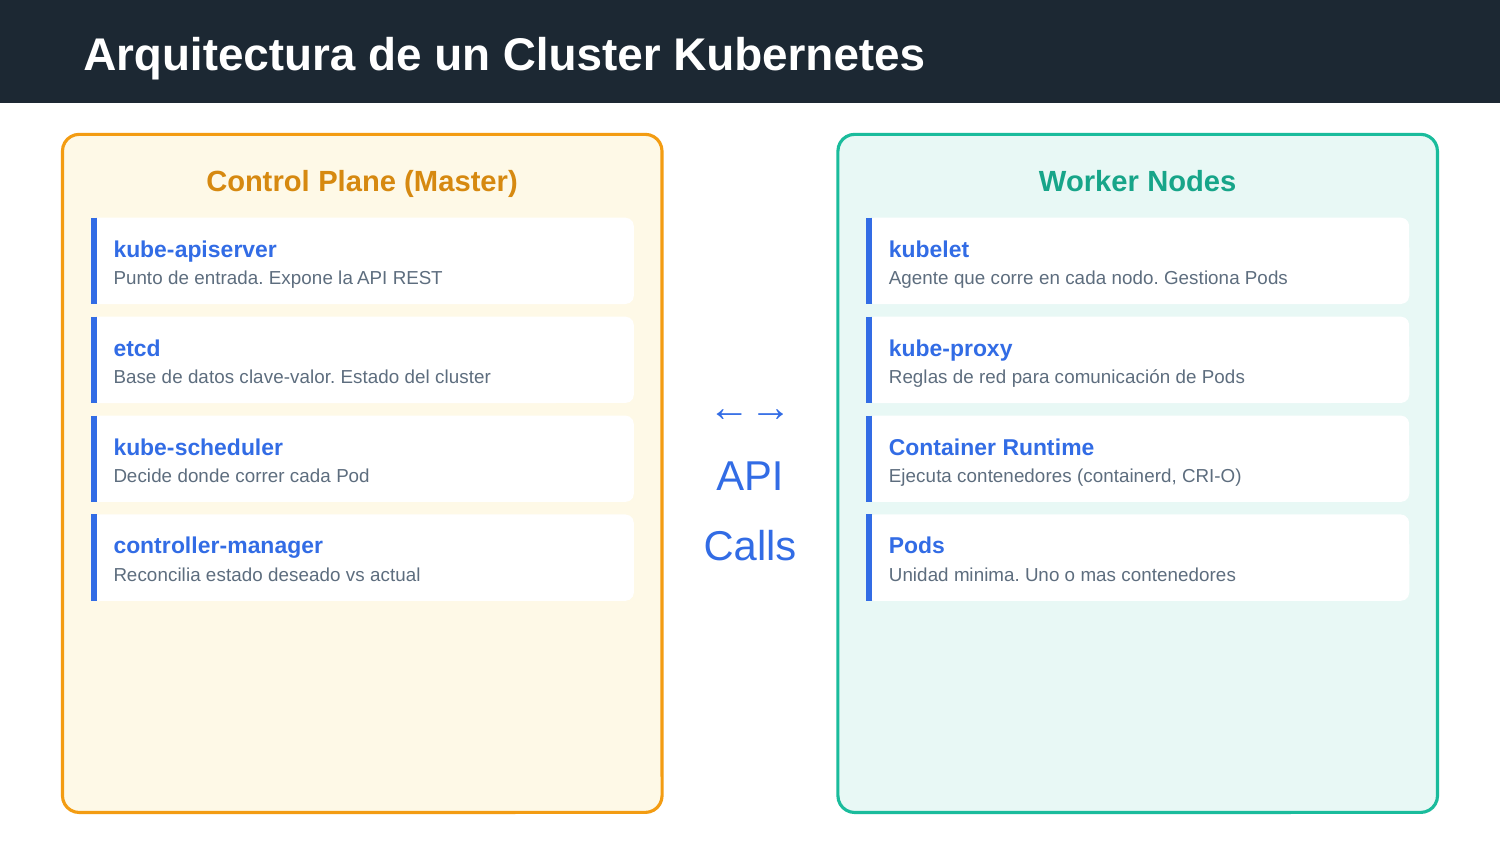

Arquitectura de un Cluster Kubernetes

Control Plane (Master)
Worker Nodes

kube-apiserver
kubelet
Punto de entrada. Expone la API REST
Agente que corre en cada nodo. Gestiona Pods

etcd
kube-proxy
Base de datos clave-valor. Estado del cluster
Reglas de red para comunicación de Pods
←→

kube-scheduler
Container Runtime
API
Decide donde correr cada Pod
Ejecuta contenedores (containerd, CRI-O)

Calls
controller-manager
Pods
Reconcilia estado deseado vs actual
Unidad minima. Uno o mas contenedores